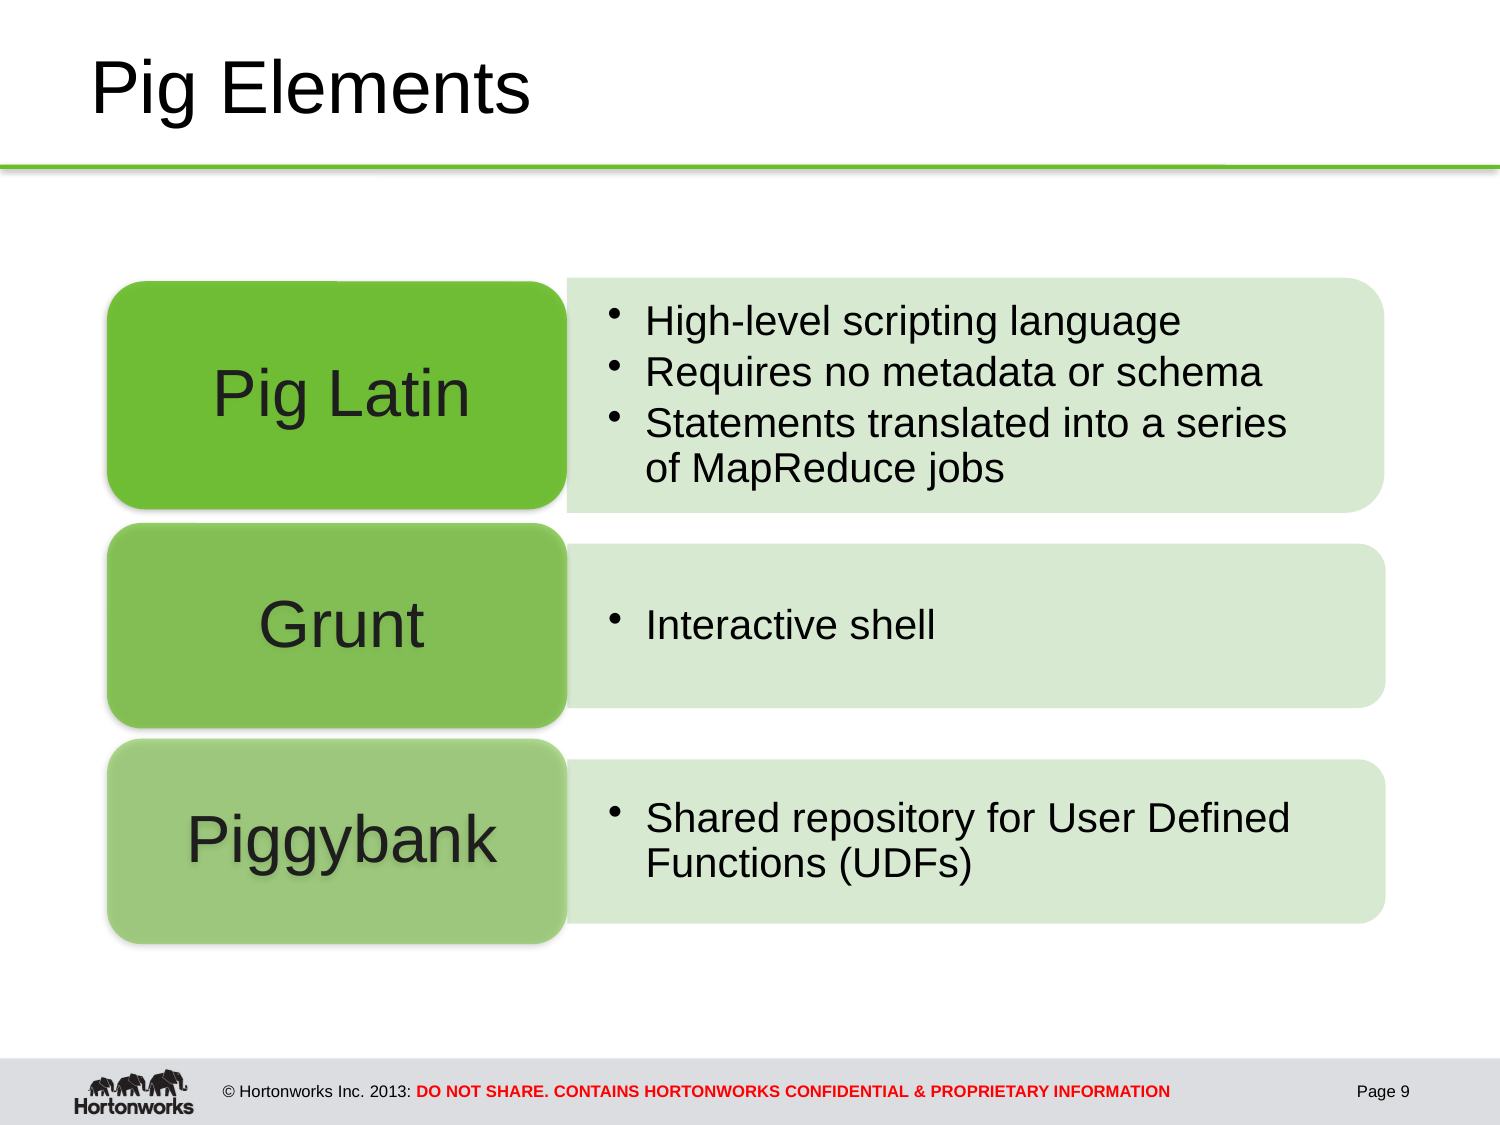

# Pig Elements
High-level scripting language
Requires no metadata or schema
Statements translated into a series of MapReduce jobs
Pig Latin
Interactive shell
Grunt
Shared repository for User Defined Functions (UDFs)
Piggybank
Page 9